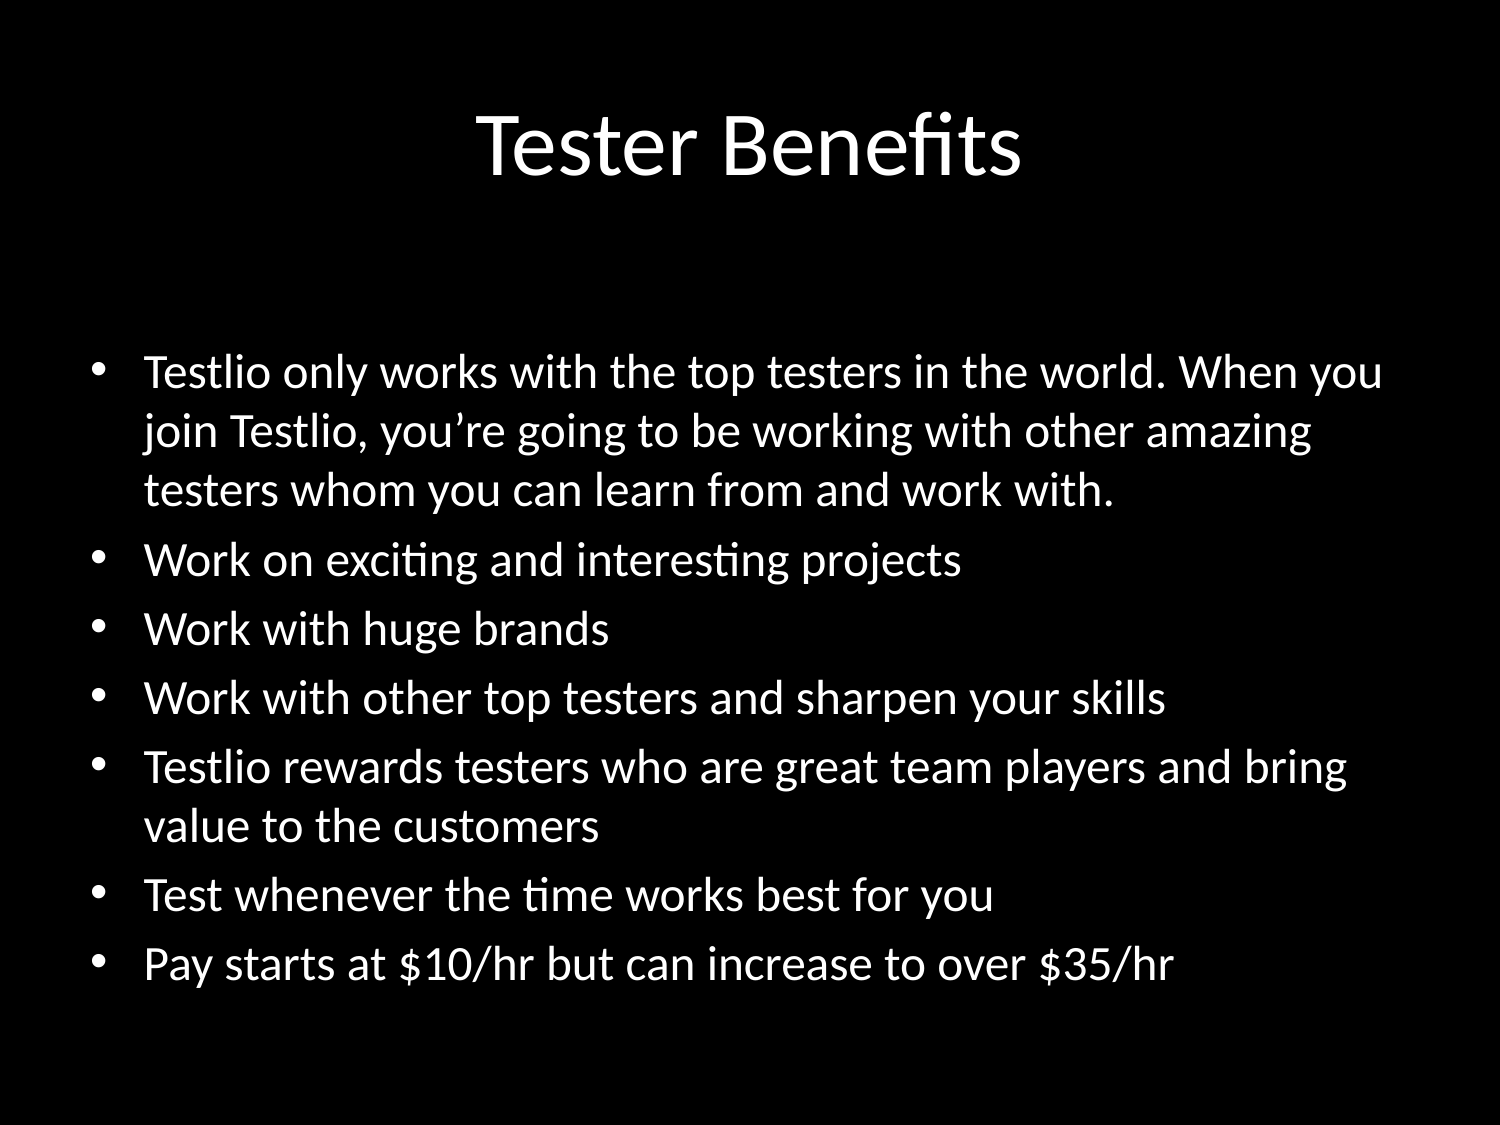

# Tester Benefits
TESTER BENEFITS
Testlio only works with the top testers in the world. When you join Testlio, you’re going to be working with other amazing testers whom you can learn from and work with.
Work on exciting and interesting projects
Work with huge brands
Work with other top testers and sharpen your skills
Testlio rewards testers who are great team players and bring value to the customers
Test whenever the time works best for you
Pay starts at $10/hr but can increase to over $35/hr